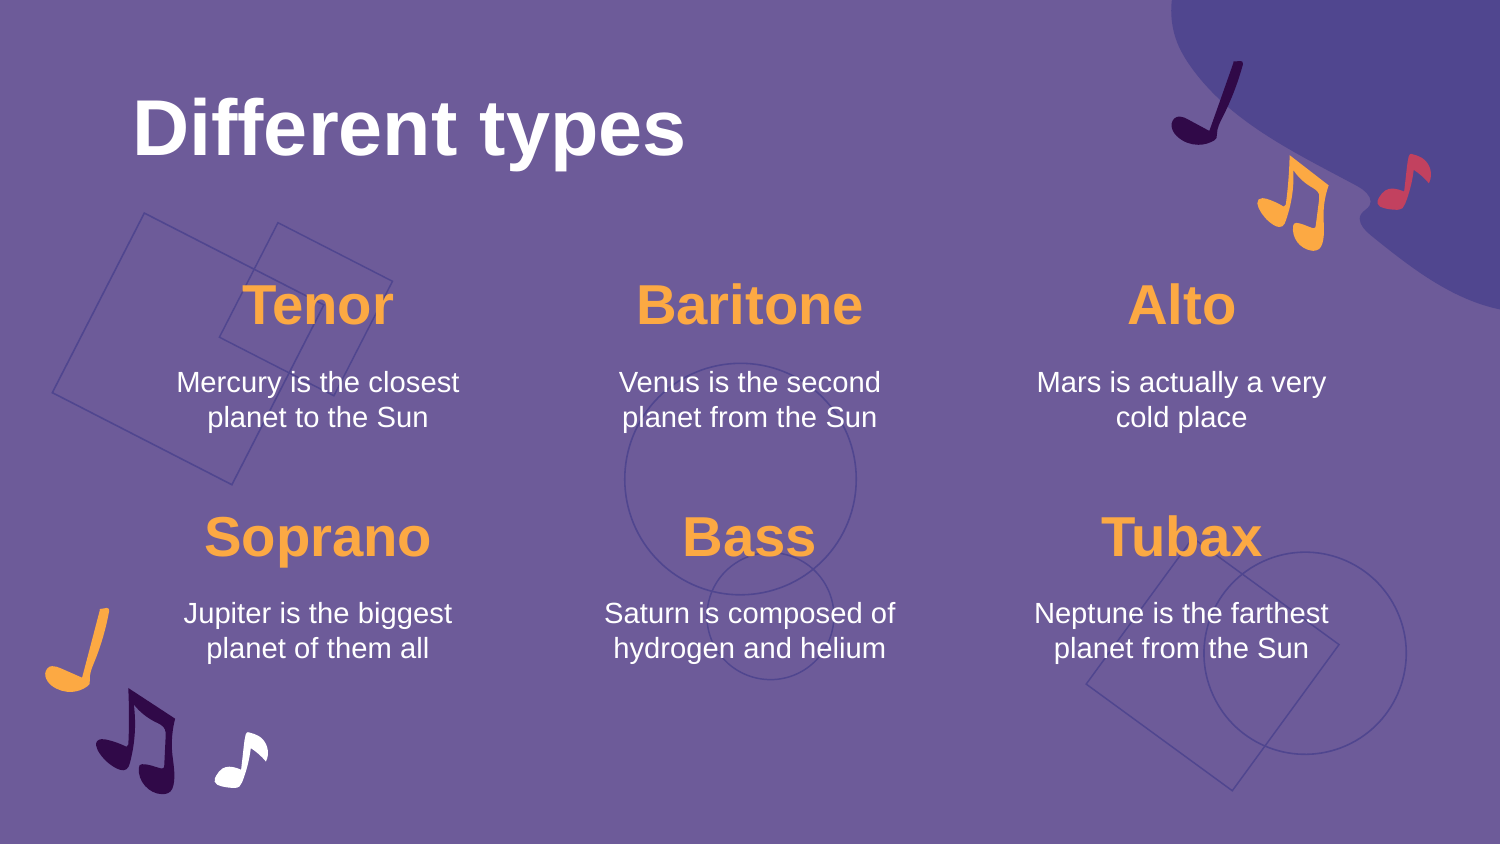

Different types
# Tenor
Baritone
Alto
Mercury is the closest planet to the Sun
Venus is the second planet from the Sun
Mars is actually a very cold place
Soprano
Bass
Tubax
Jupiter is the biggest planet of them all
Saturn is composed of hydrogen and helium
Neptune is the farthest planet from the Sun